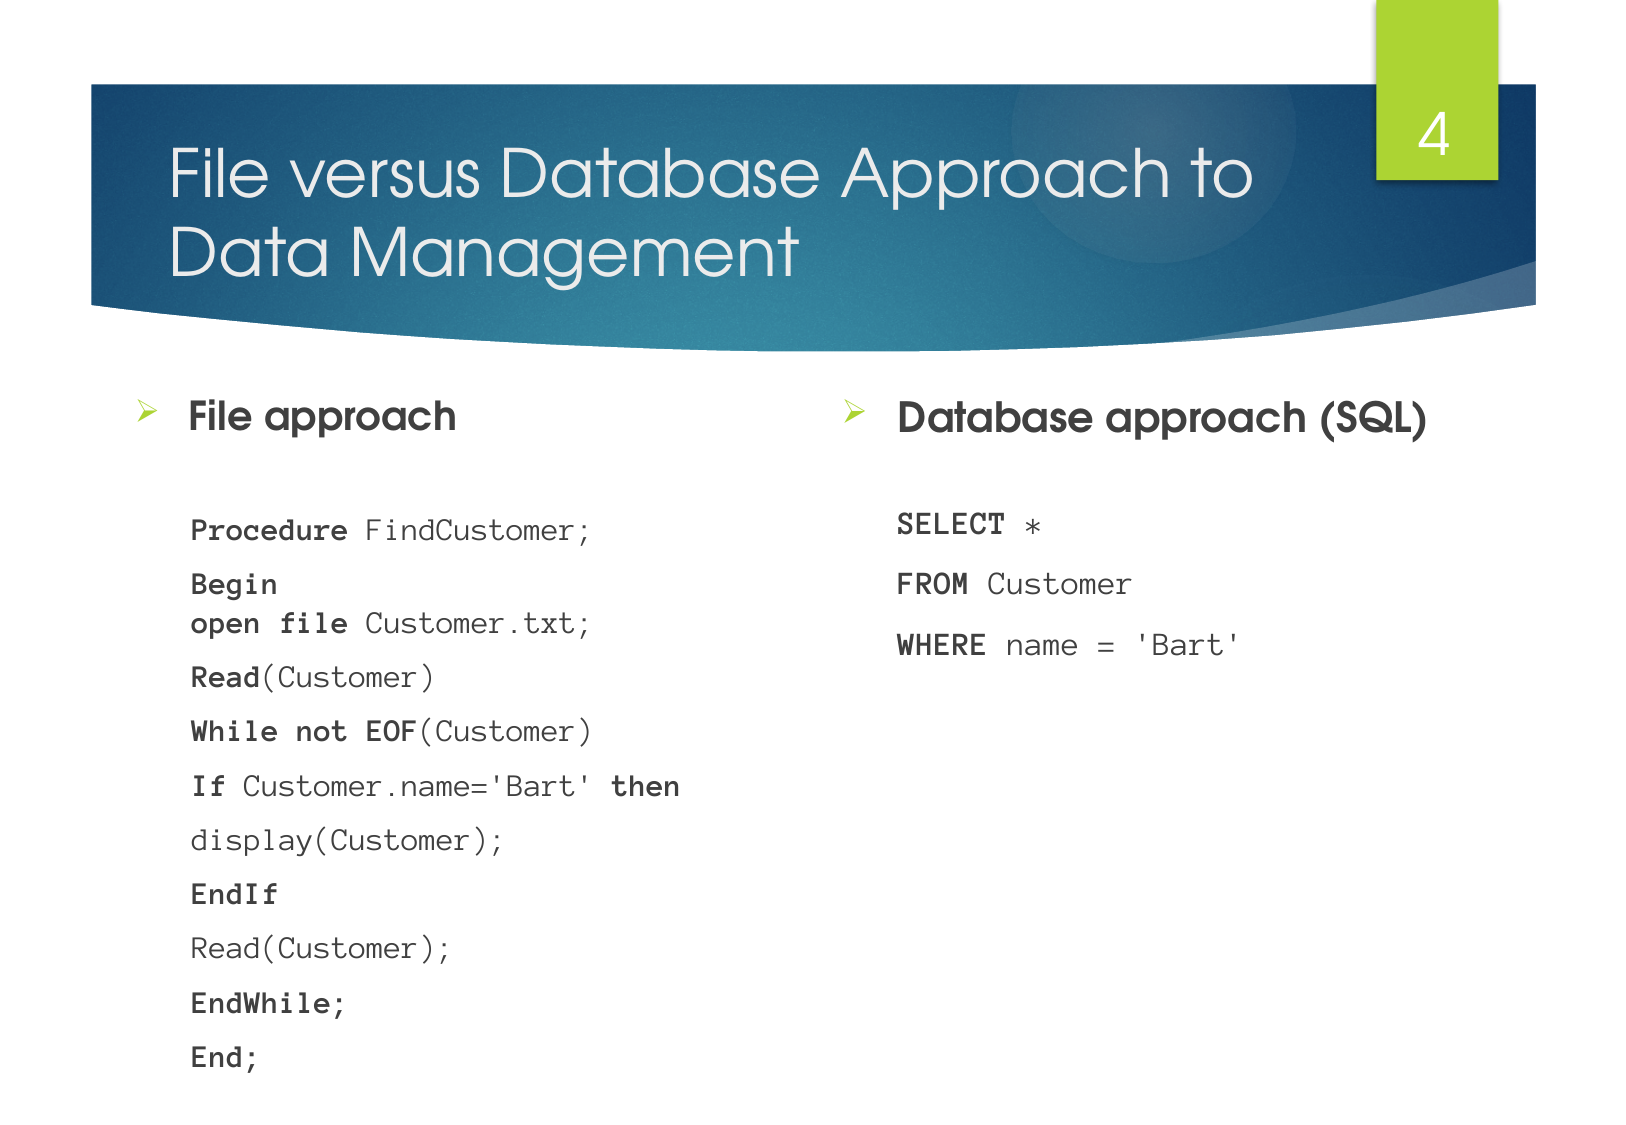

4
# File versus Database Approach to Data Management
File approach

Procedure FindCustomer;
Begin
	open file Customer.txt;
	Read(Customer)
	While not EOF(Customer)
		If Customer.name='Bart' then
			display(Customer);
		EndIf
		Read(Customer);
	EndWhile;
End;
Database approach (SQL)
SELECT *
FROM Customer
WHERE name = 'Bart'